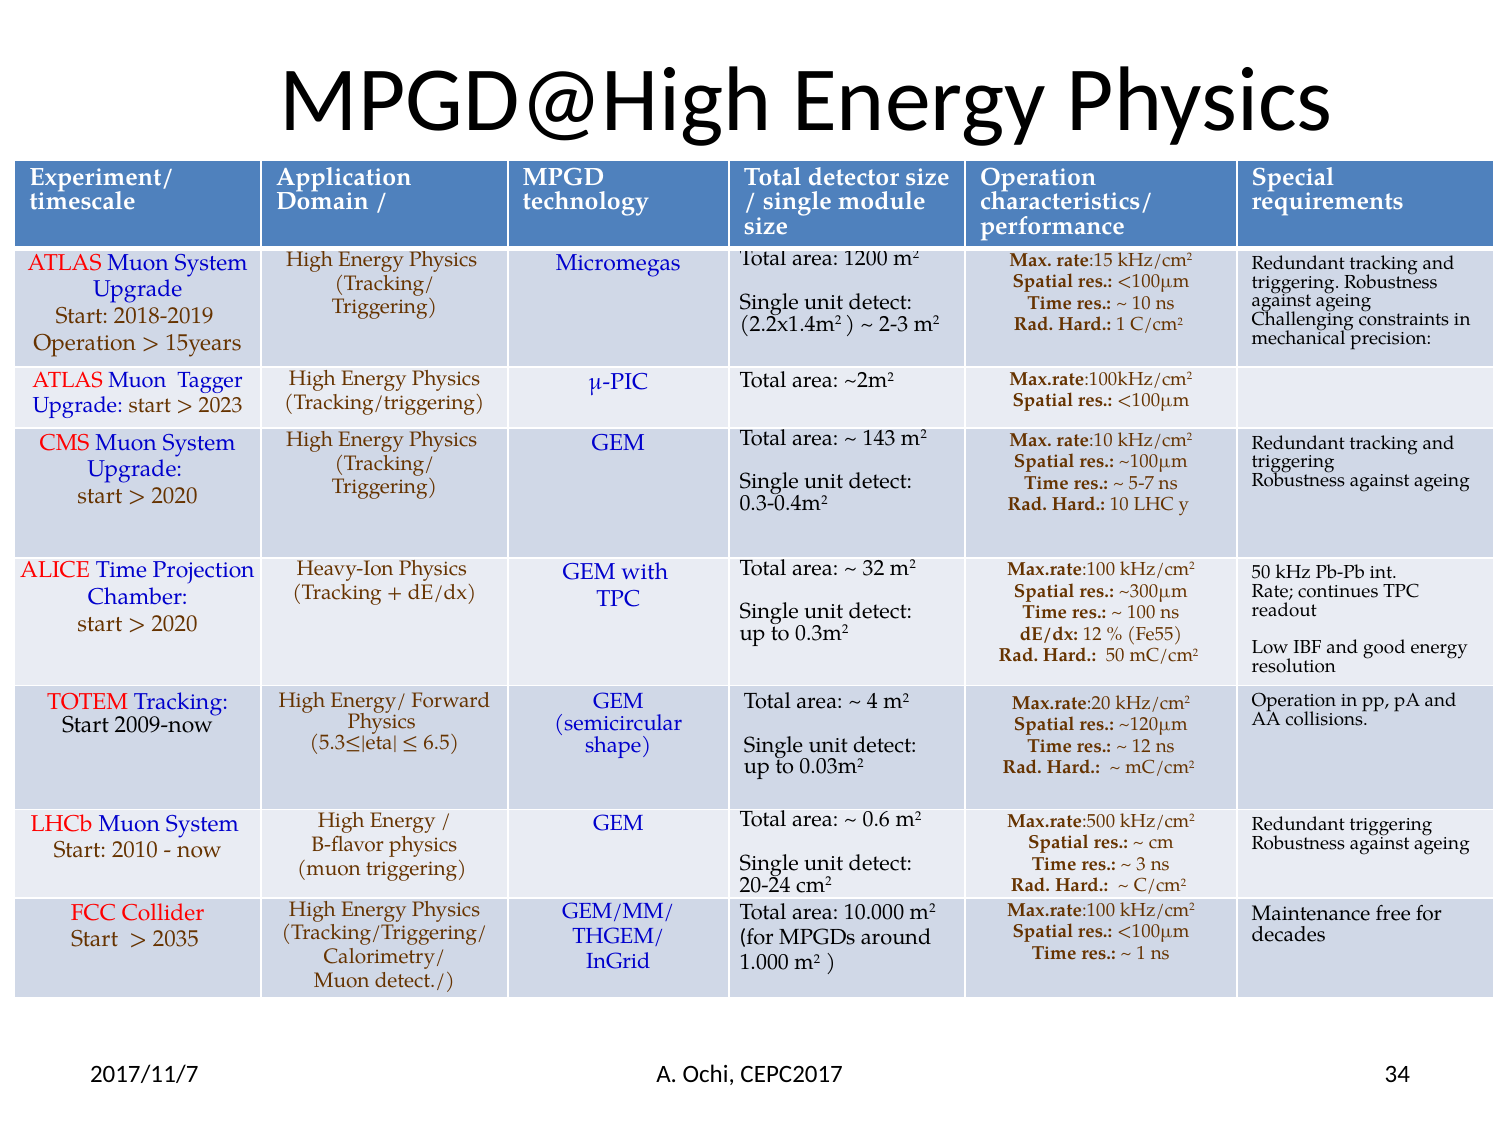

# MPGD@High Energy Physics
| Experiment/ timescale | Application Domain / | MPGD technology | Total detector size / single module size | Operation characteristics/ performance | Special requirements |
| --- | --- | --- | --- | --- | --- |
| ATLAS Muon System Upgrade Start: 2018-2019 Operation > 15years | High Energy Physics (Tracking/ Triggering) | Micromegas | Total area: 1200 m2 Single unit detect: (2.2x1.4m2 ) ~ 2-3 m2 | Max. rate:15 kHz/cm2 Spatial res.: <100µm Time res.: ~ 10 ns Rad. Hard.: 1 C/cm2 | Redundant tracking and triggering. Robustness against ageing Challenging constraints in mechanical precision: |
| ATLAS Muon Tagger Upgrade: start > 2023 | High Energy Physics (Tracking/triggering) | μ-PIC | Total area: ~2m2 | Max.rate:100kHz/cm2 Spatial res.: <100µm |  |
| CMS Muon System Upgrade: start > 2020 | High Energy Physics (Tracking/ Triggering) | GEM | Total area: ~ 143 m2 Single unit detect: 0.3-0.4m2 | Max. rate:10 kHz/cm2 Spatial res.: ~100µm Time res.: ~ 5-7 ns Rad. Hard.: 10 LHC y | Redundant tracking and triggering Robustness against ageing |
| ALICE Time Projection Chamber: start > 2020 | Heavy-Ion Physics (Tracking + dE/dx) | GEM with TPC | Total area: ~ 32 m2 Single unit detect: up to 0.3m2 | Max.rate:100 kHz/cm2 Spatial res.: ~300µm Time res.: ~ 100 ns dE/dx: 12 % (Fe55) Rad. Hard.: 50 mC/cm2 | 50 kHz Pb-Pb int. Rate; continues TPC readout Low IBF and good energy resolution |
| TOTEM Tracking: Start 2009-now | High Energy/ Forward Physics (5.3≤|eta| ≤ 6.5) | GEM (semicircular shape) | Total area: ~ 4 m2 Single unit detect: up to 0.03m2 | Max.rate:20 kHz/cm2 Spatial res.: ~120µm Time res.: ~ 12 ns Rad. Hard.: ~ mC/cm2 | Operation in pp, pA and AA collisions. |
| LHCb Muon System Start: 2010 - now | High Energy / B-flavor physics (muon triggering) | GEM | Total area: ~ 0.6 m2 Single unit detect: 20-24 cm2 | Max.rate:500 kHz/cm2 Spatial res.: ~ cm Time res.: ~ 3 ns Rad. Hard.: ~ C/cm2 | Redundant triggering Robustness against ageing |
| FCC Collider Start > 2035 | High Energy Physics (Tracking/Triggering/ Calorimetry/ Muon detect./) | GEM/MM/ THGEM/ InGrid | Total area: 10.000 m2 (for MPGDs around 1.000 m2 ) | Max.rate:100 kHz/cm2 Spatial res.: <100µm Time res.: ~ 1 ns | Maintenance free for decades |

2017/11/7
A. Ochi, CEPC2017
34